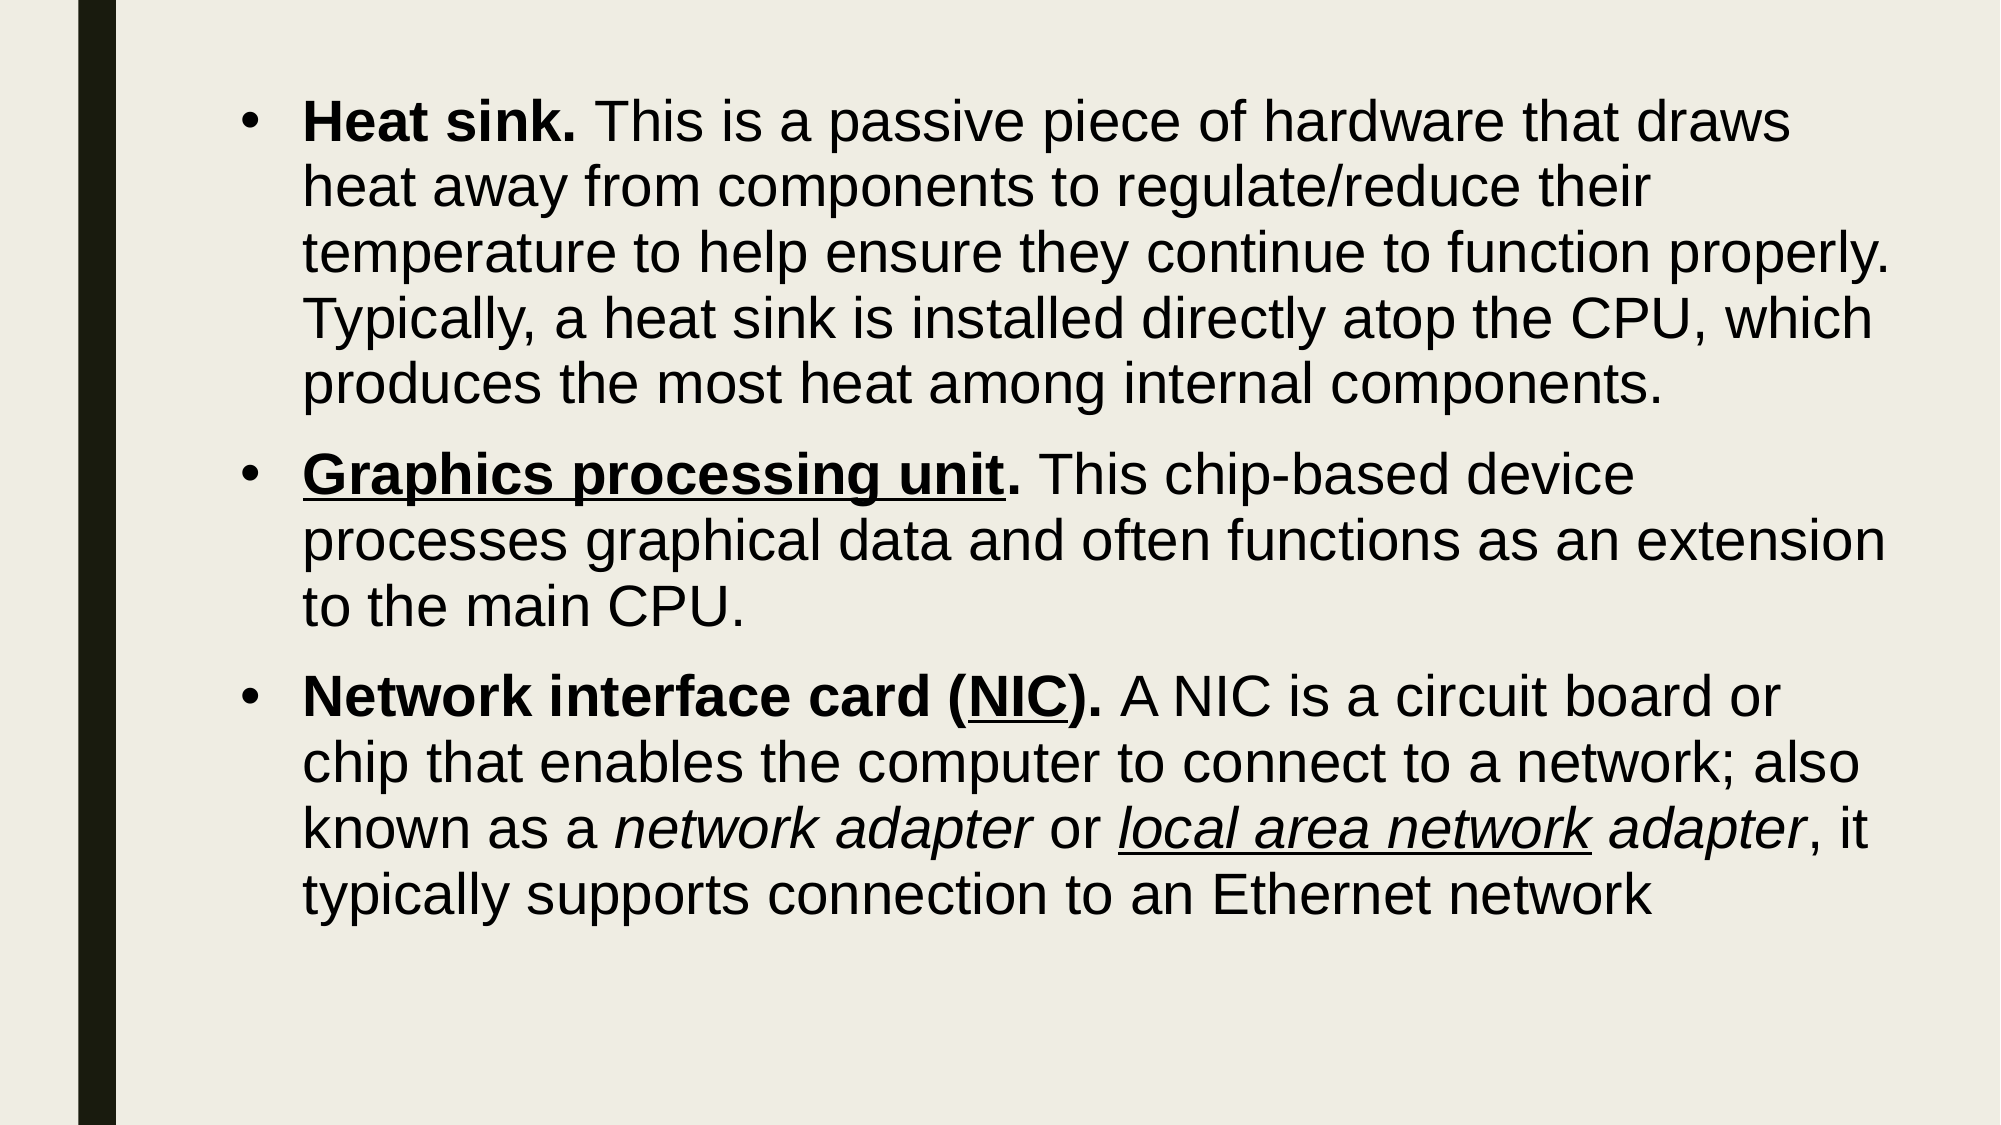

Heat sink. This is a passive piece of hardware that draws heat away from components to regulate/reduce their temperature to help ensure they continue to function properly. Typically, a heat sink is installed directly atop the CPU, which produces the most heat among internal components.
Graphics processing unit. This chip-based device processes graphical data and often functions as an extension to the main CPU.
Network interface card (NIC). A NIC is a circuit board or chip that enables the computer to connect to a network; also known as a network adapter or local area network adapter, it typically supports connection to an Ethernet network